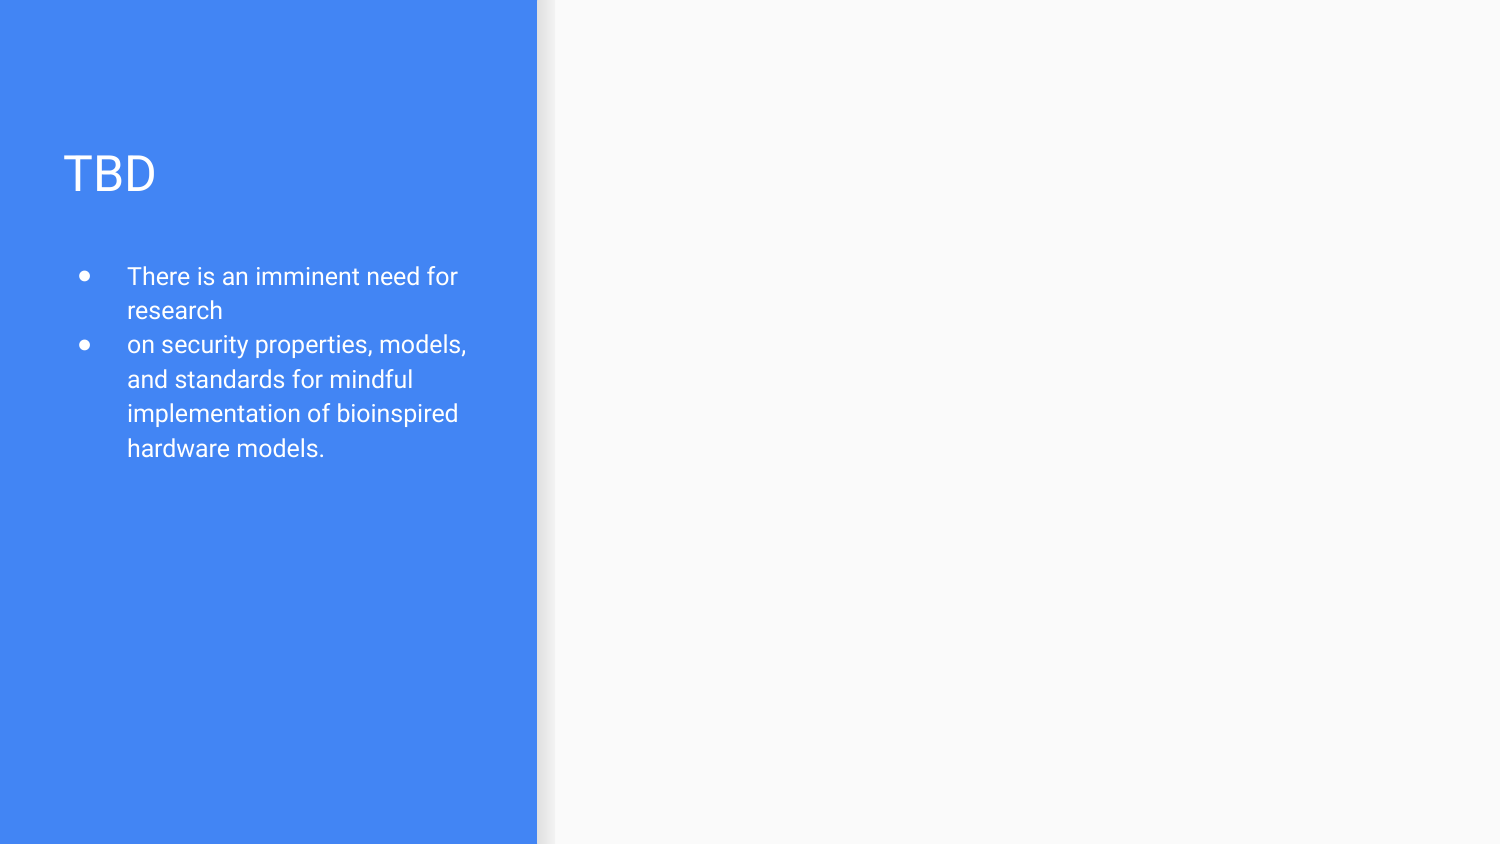

# TBD
There is an imminent need for research
on security properties, models, and standards for mindful implementation of bioinspired hardware models.